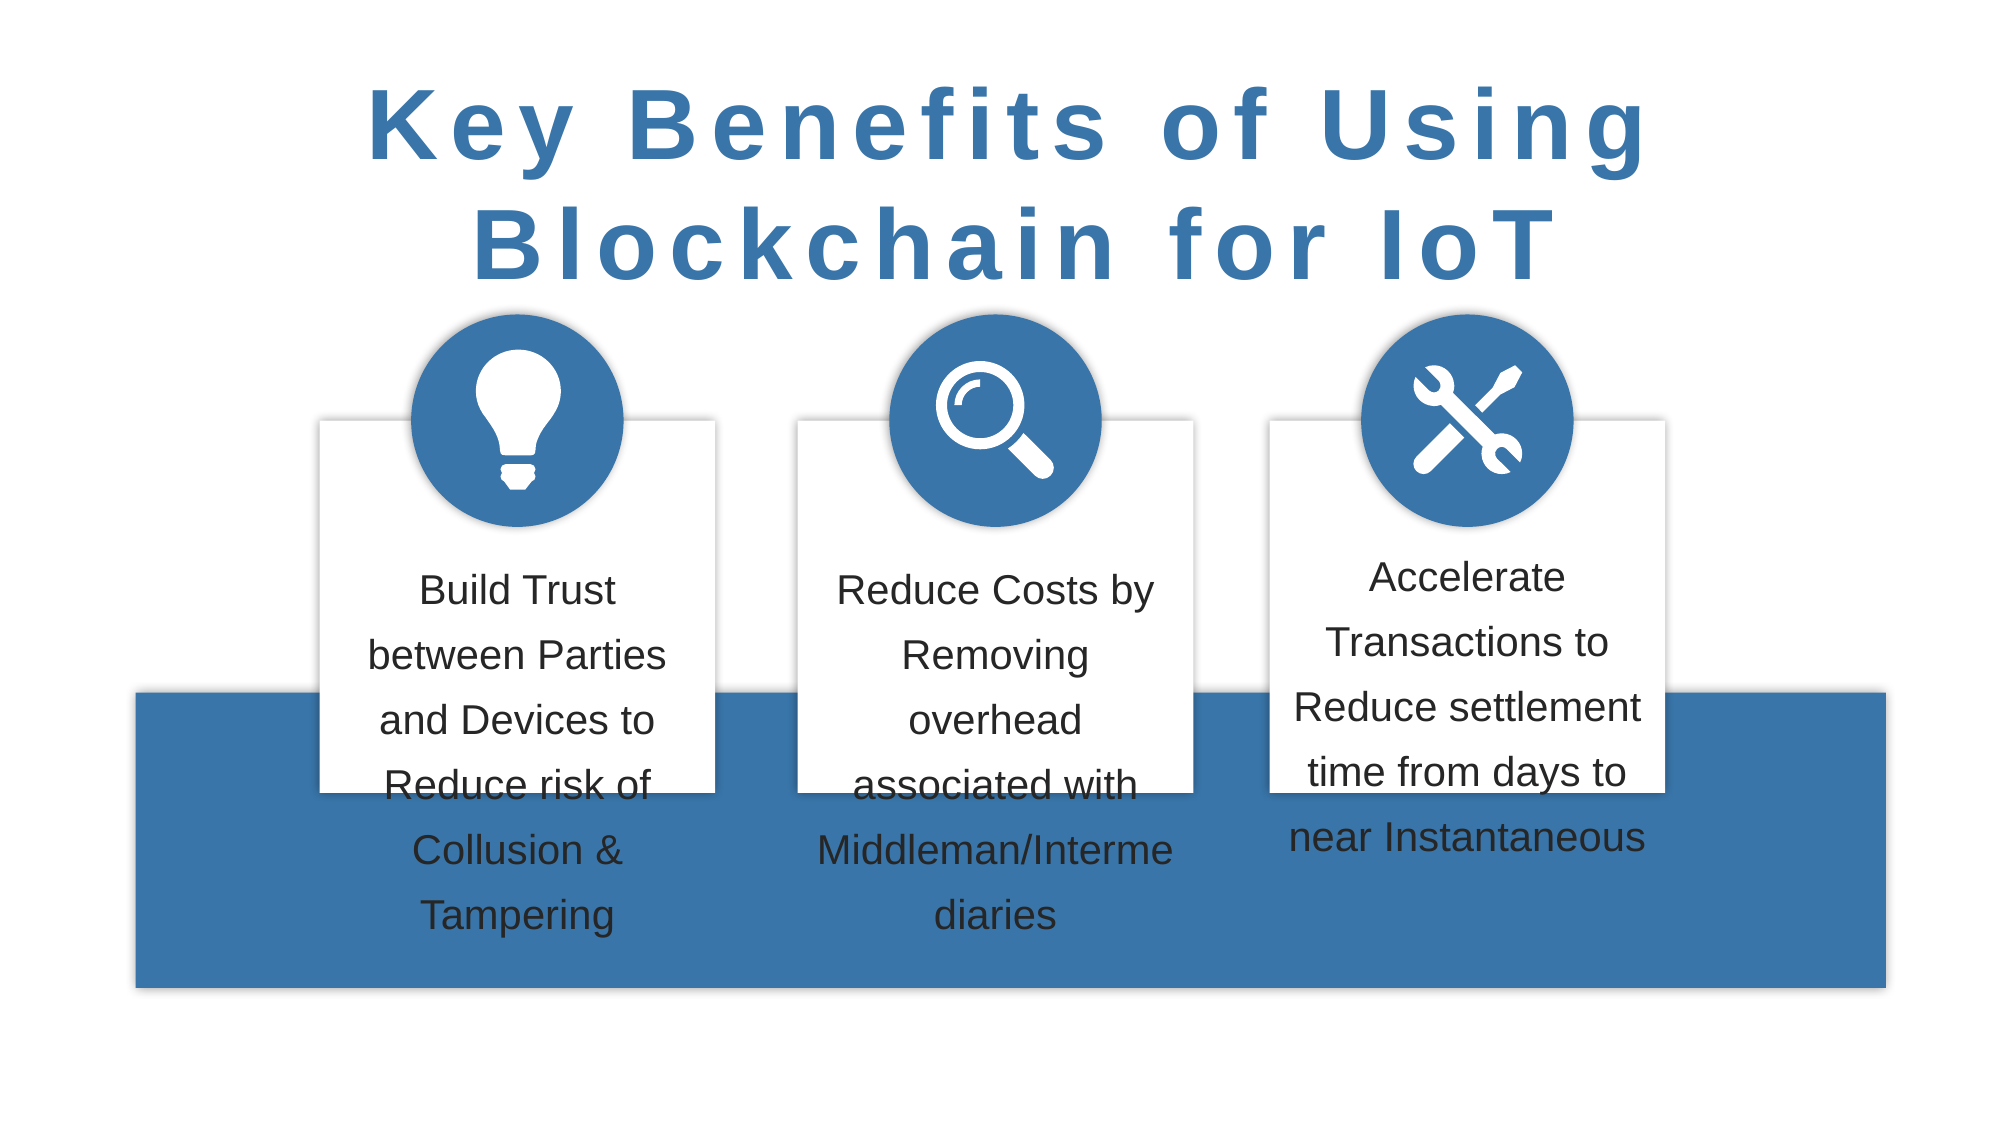

Key Benefits of Using Blockchain for IoT

Accelerate Transactions to Reduce settlement time from days to near Instantaneous
Build Trust between Parties and Devices to Reduce risk of Collusion & Tampering
Reduce Costs by Removing overhead associated with Middleman/Intermediaries